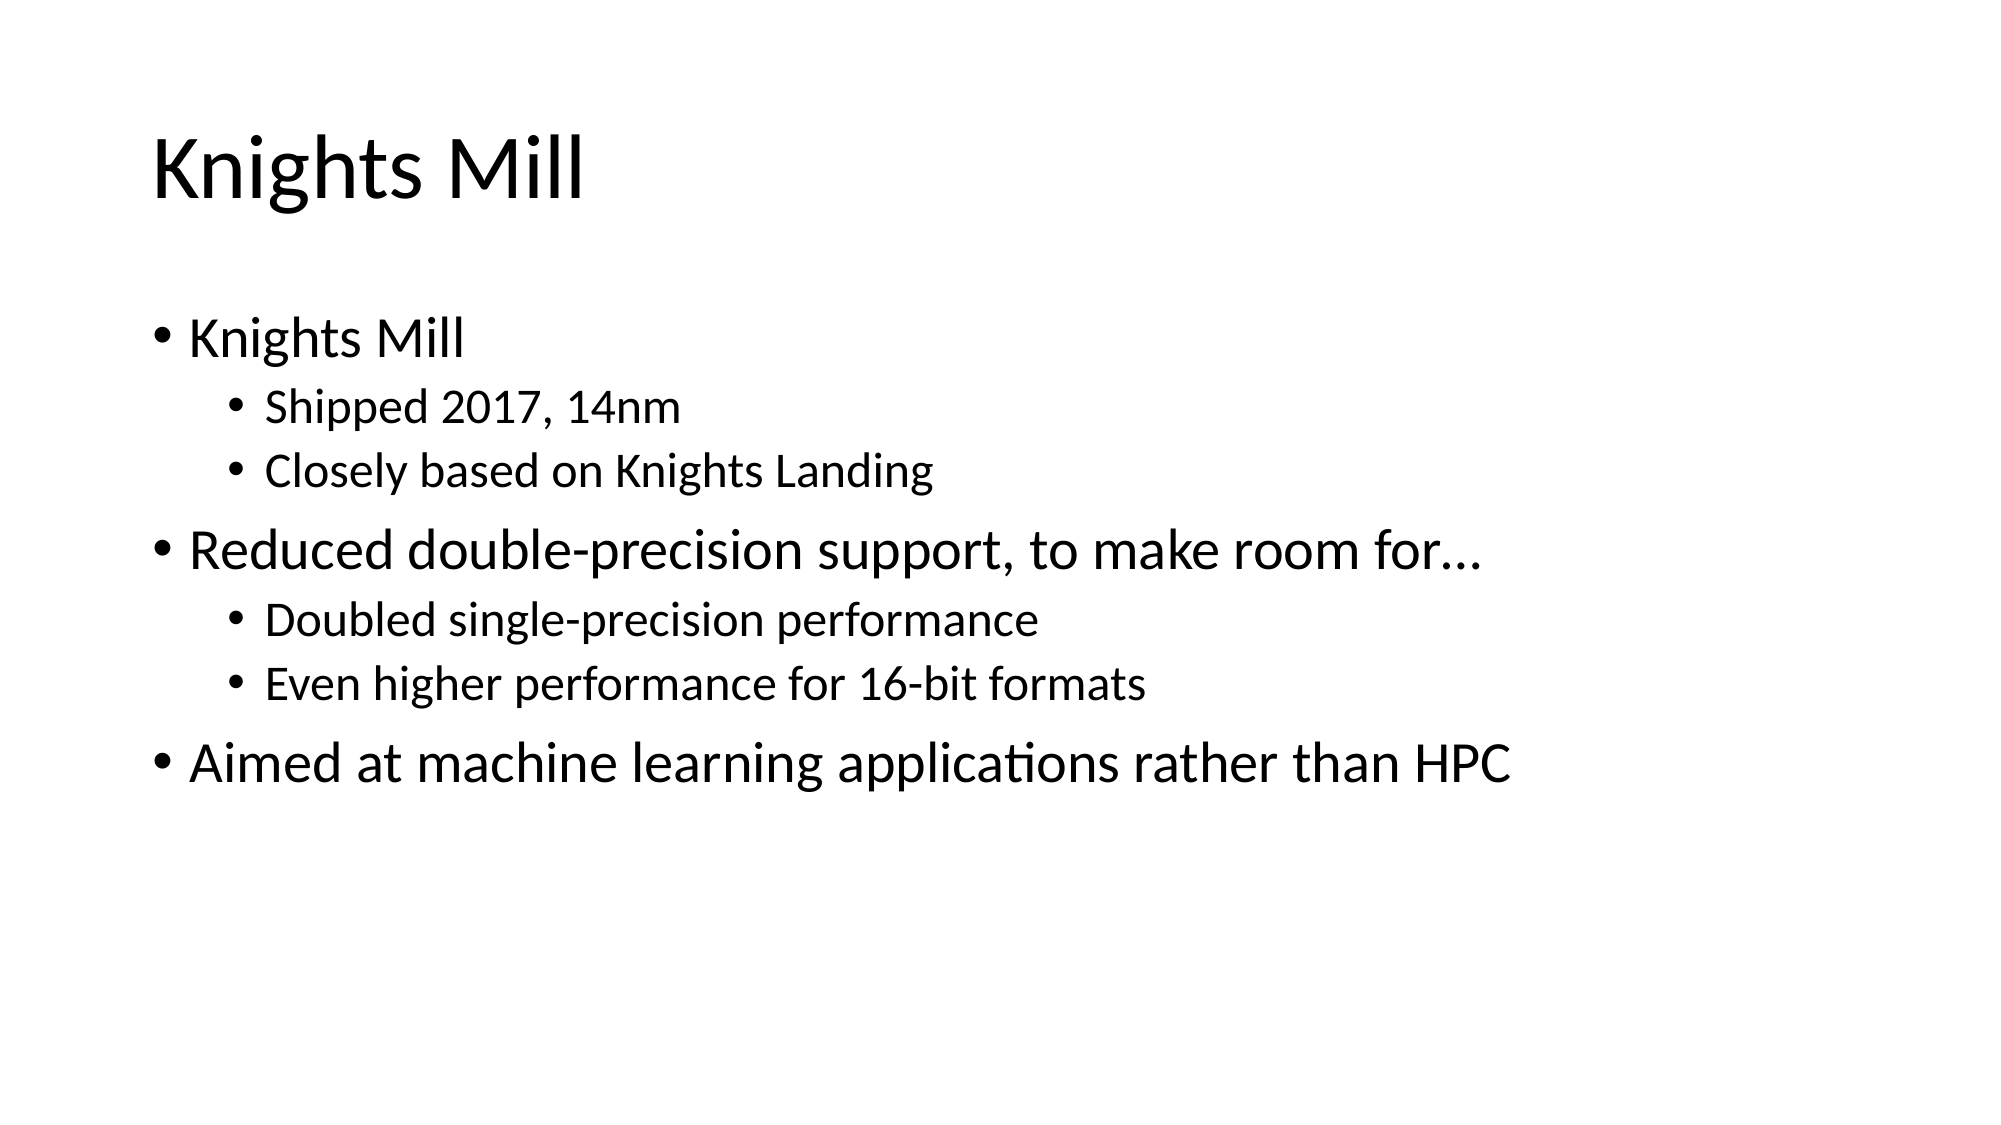

# Knights Mill
Knights Mill
Shipped 2017, 14nm
Closely based on Knights Landing
Reduced double-precision support, to make room for…
Doubled single-precision performance
Even higher performance for 16-bit formats
Aimed at machine learning applications rather than HPC